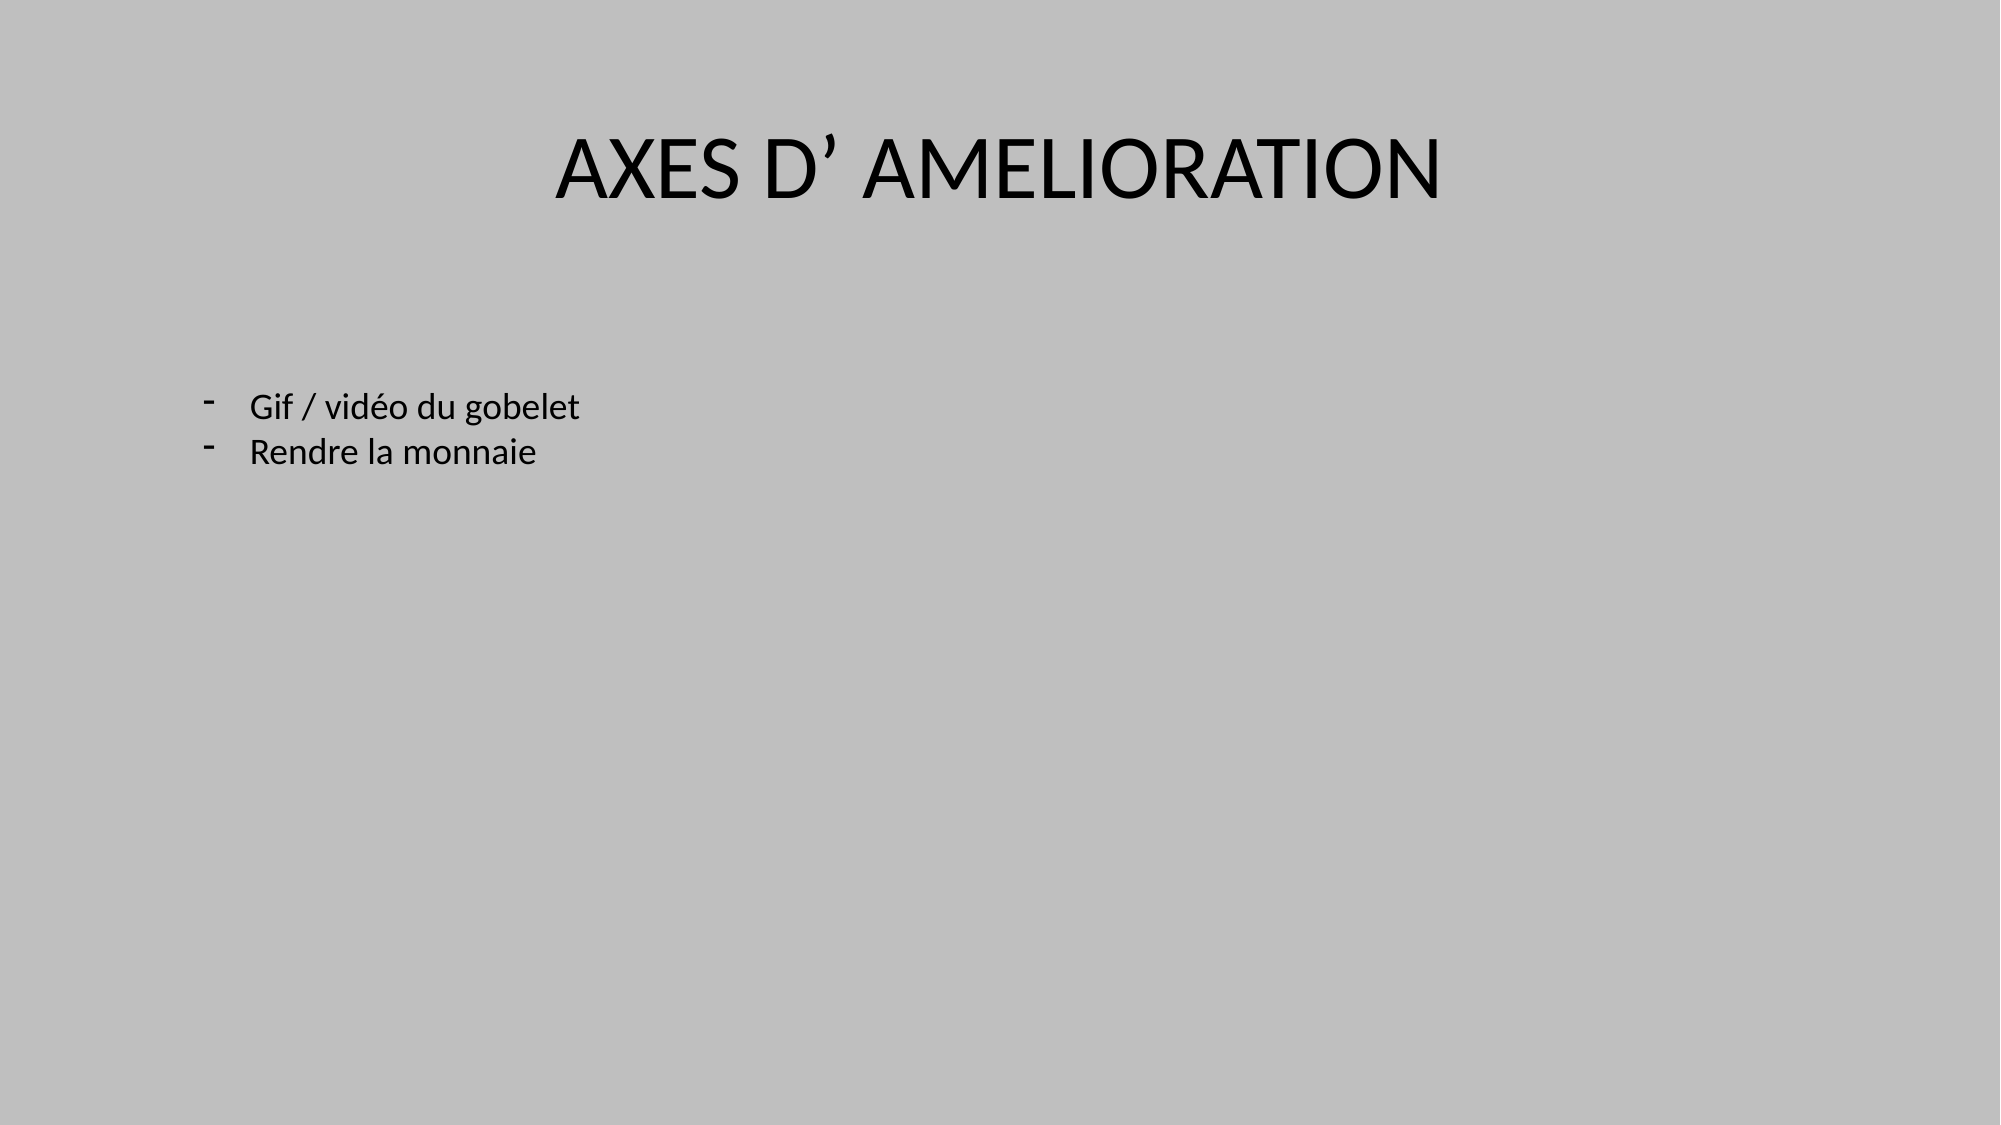

# AXES D’ AMELIORATION
Gif / vidéo du gobelet
Rendre la monnaie